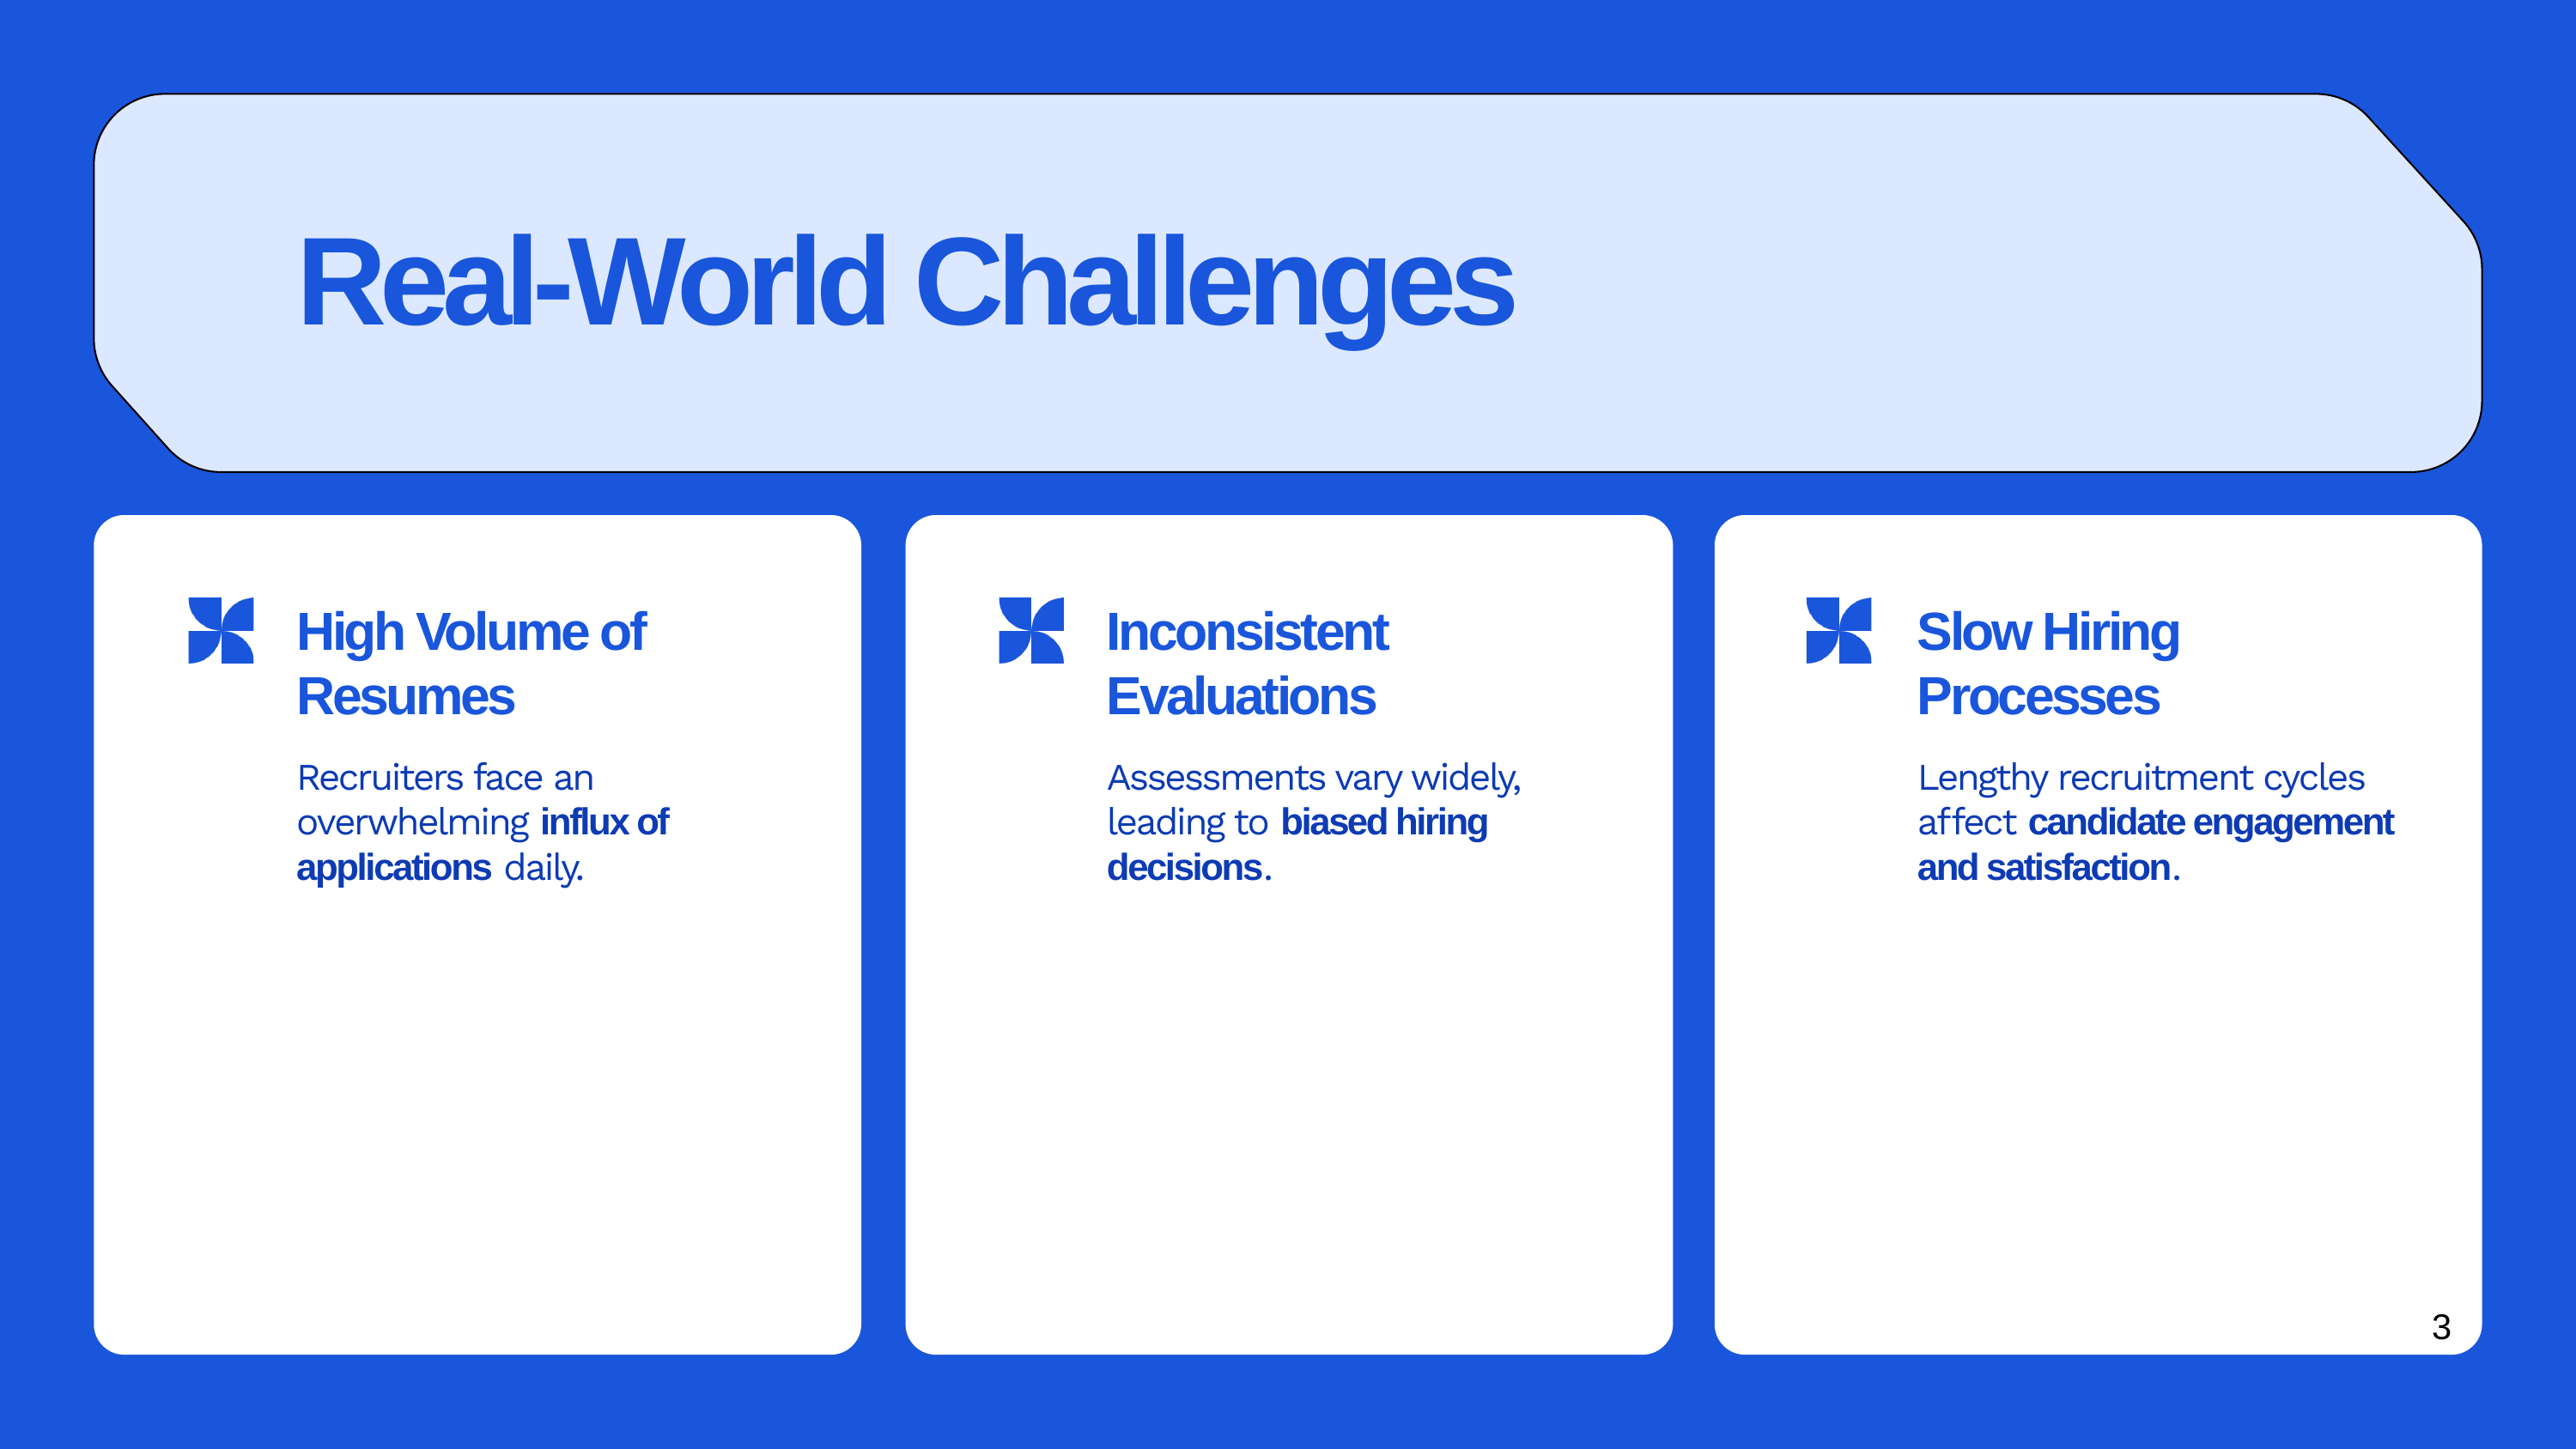

Real-World Challenges

High Volume of Resumes
Recruiters face an overwhelming influx of applications daily.

Inconsistent Evaluations
Assessments vary widely, leading to biased hiring decisions.

Slow Hiring Processes
Lengthy recruitment cycles affect candidate engagement and satisfaction.
3